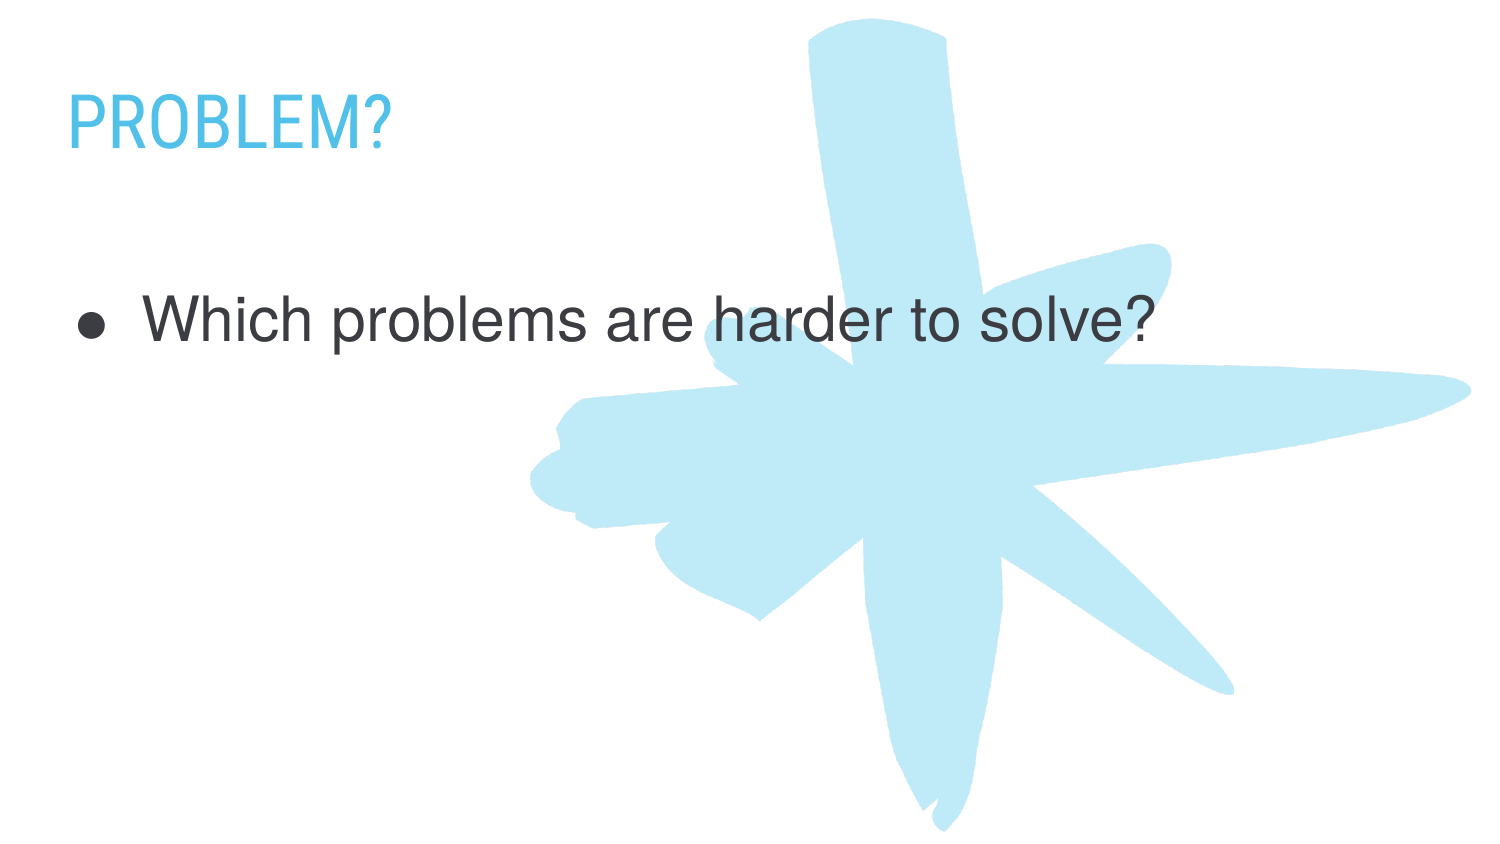

# PROBLEM?
Which problems are harder to solve?